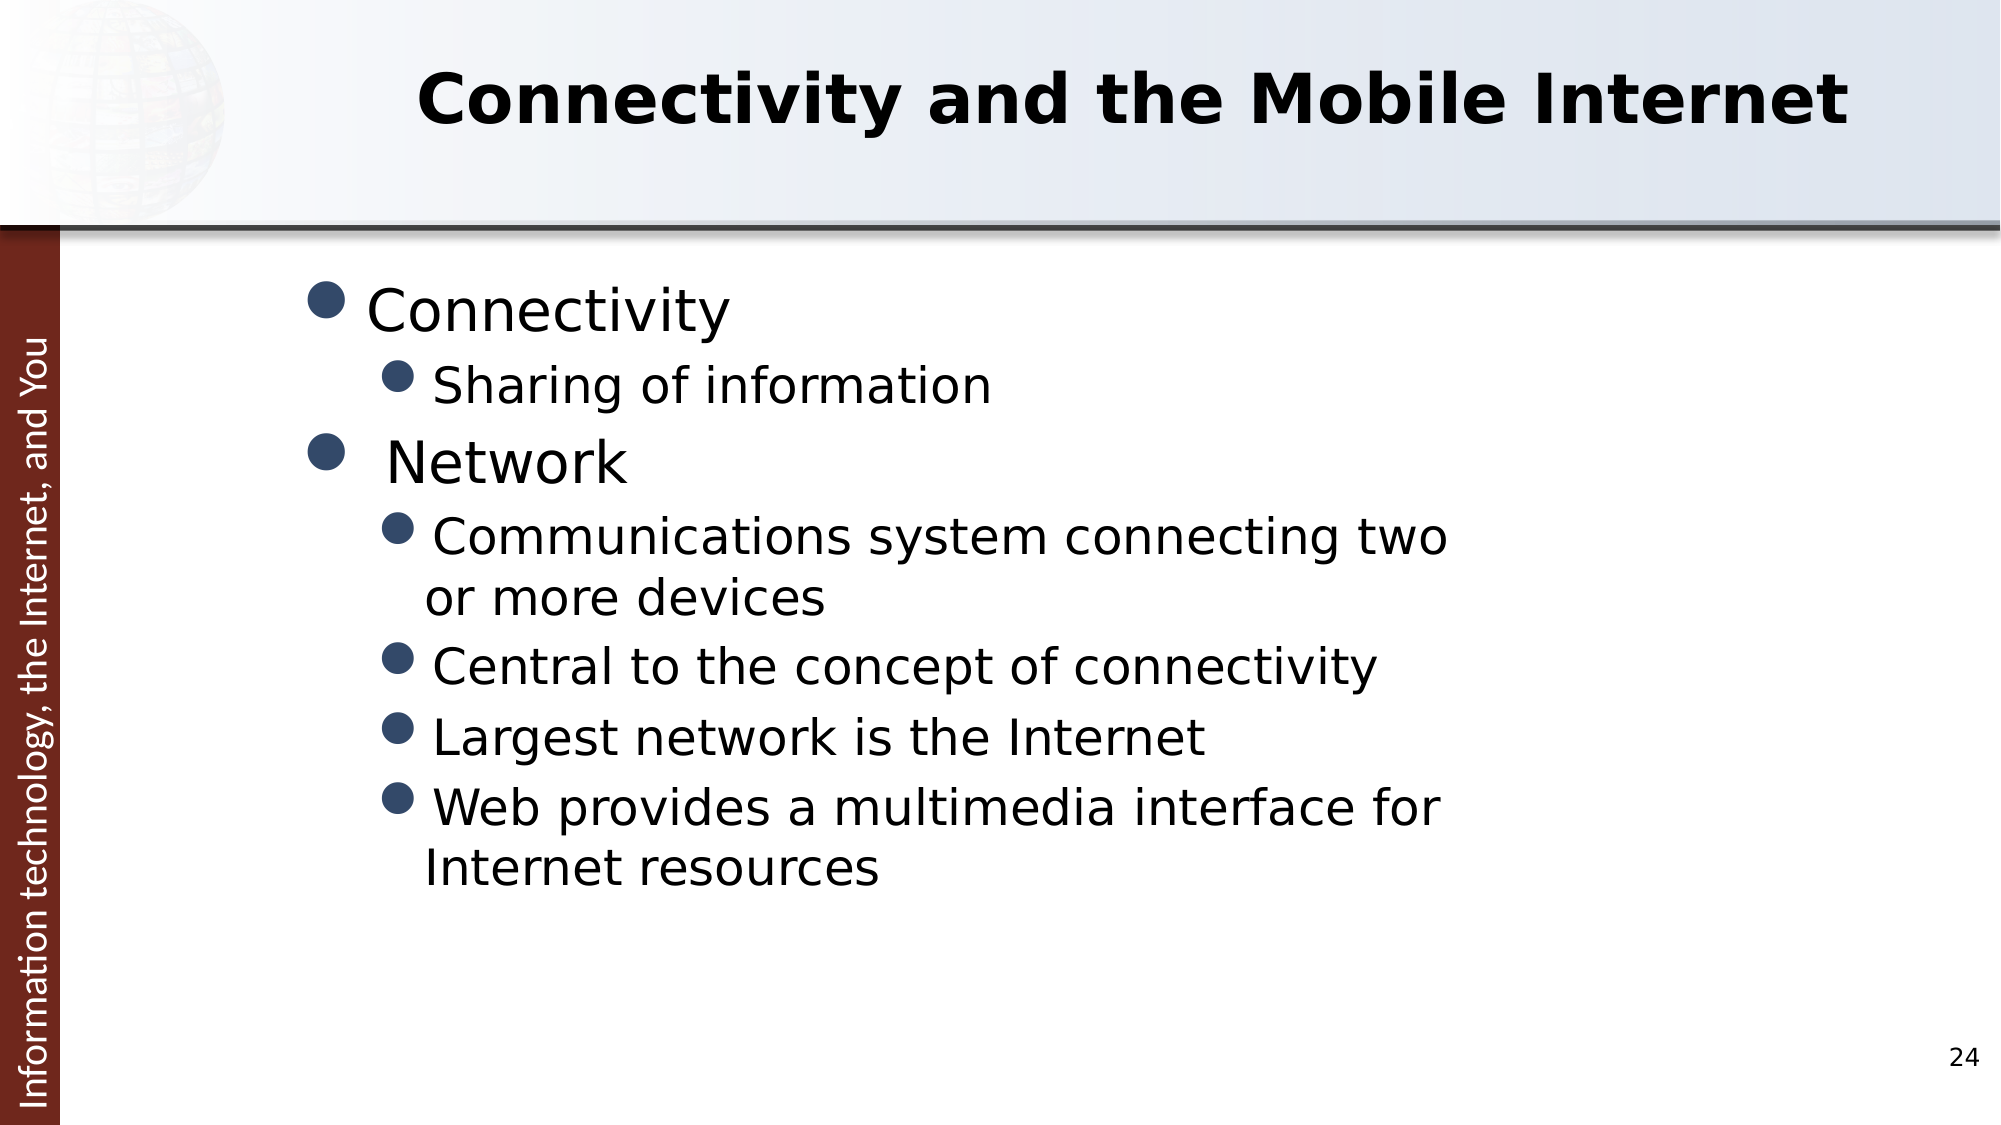

# Connectivity and the Mobile Internet
Connectivity
Sharing of information
 Network
Communications system connecting two or more devices
Central to the concept of connectivity
Largest network is the Internet
Web provides a multimedia interface for Internet resources
24